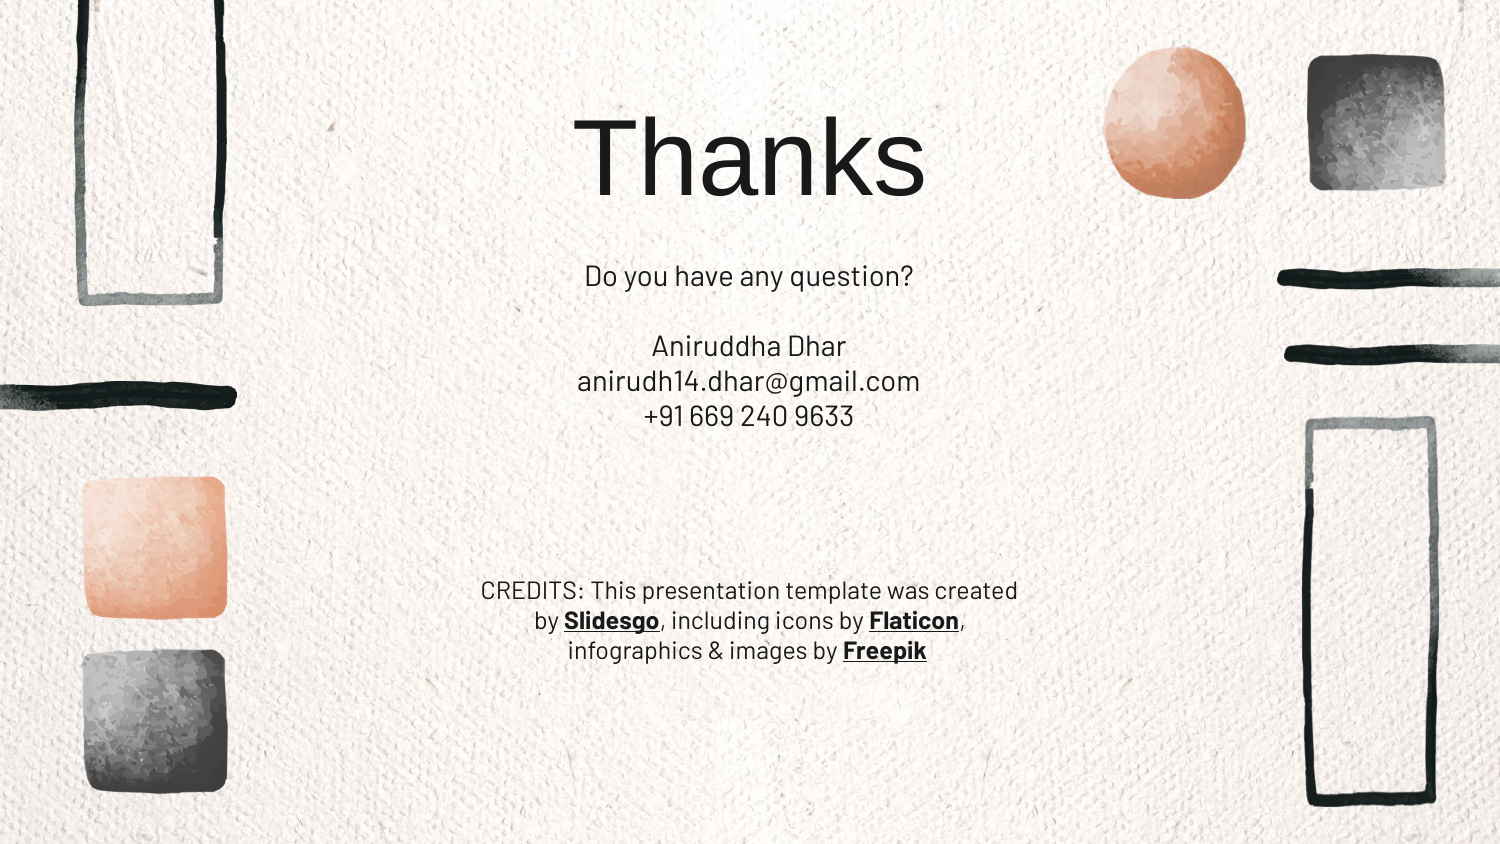

# Thanks
Do you have any question?

Aniruddha Dhar
anirudh14.dhar@gmail.com
+91 669 240 9633